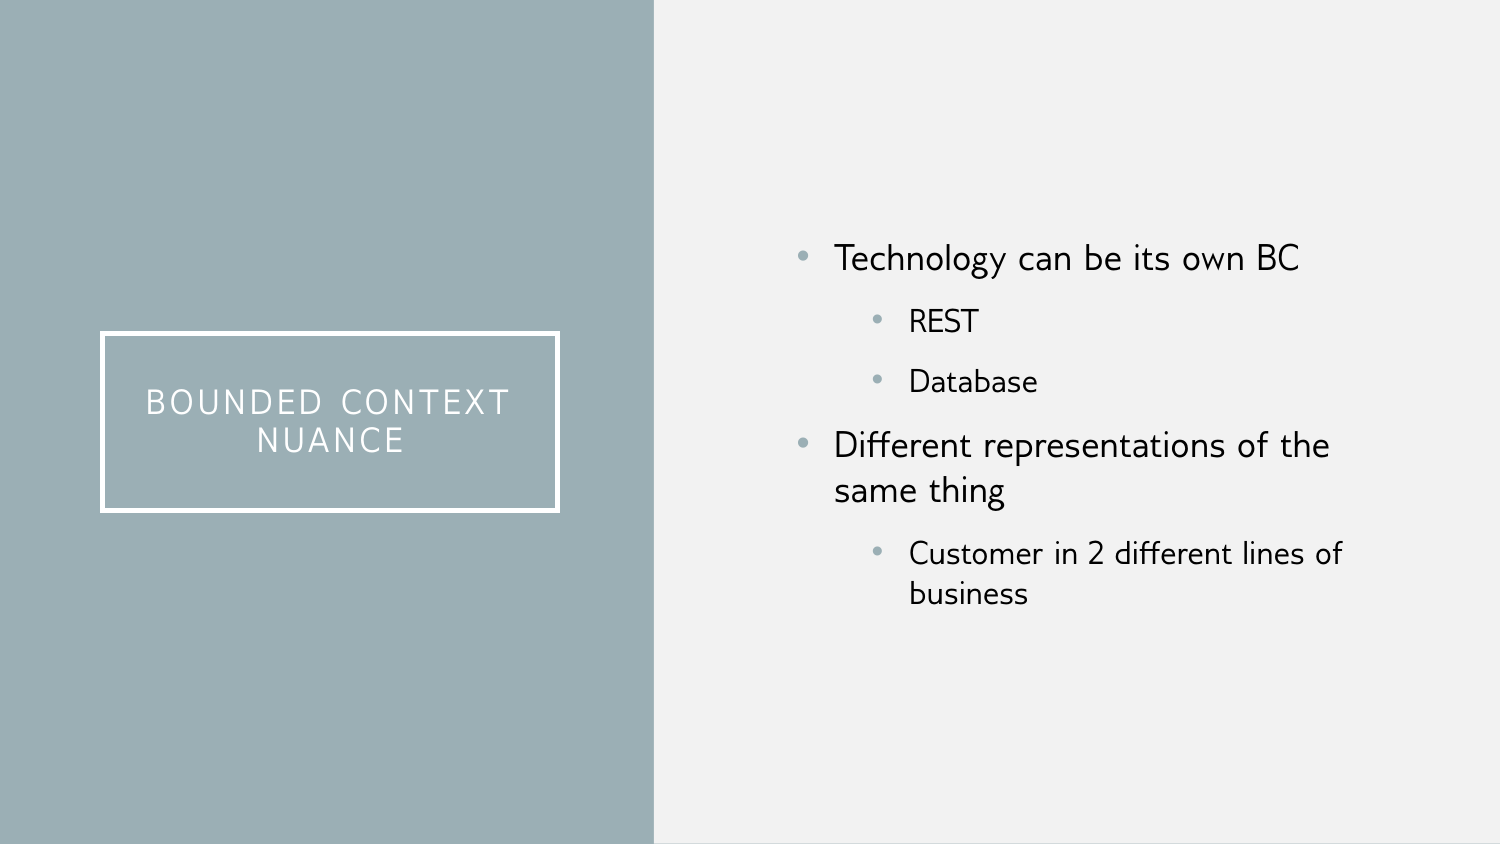

Technology can be its own BC
REST
Database
Different representations of the same thing
Customer in 2 different lines of business
# Bounded Context Nuance